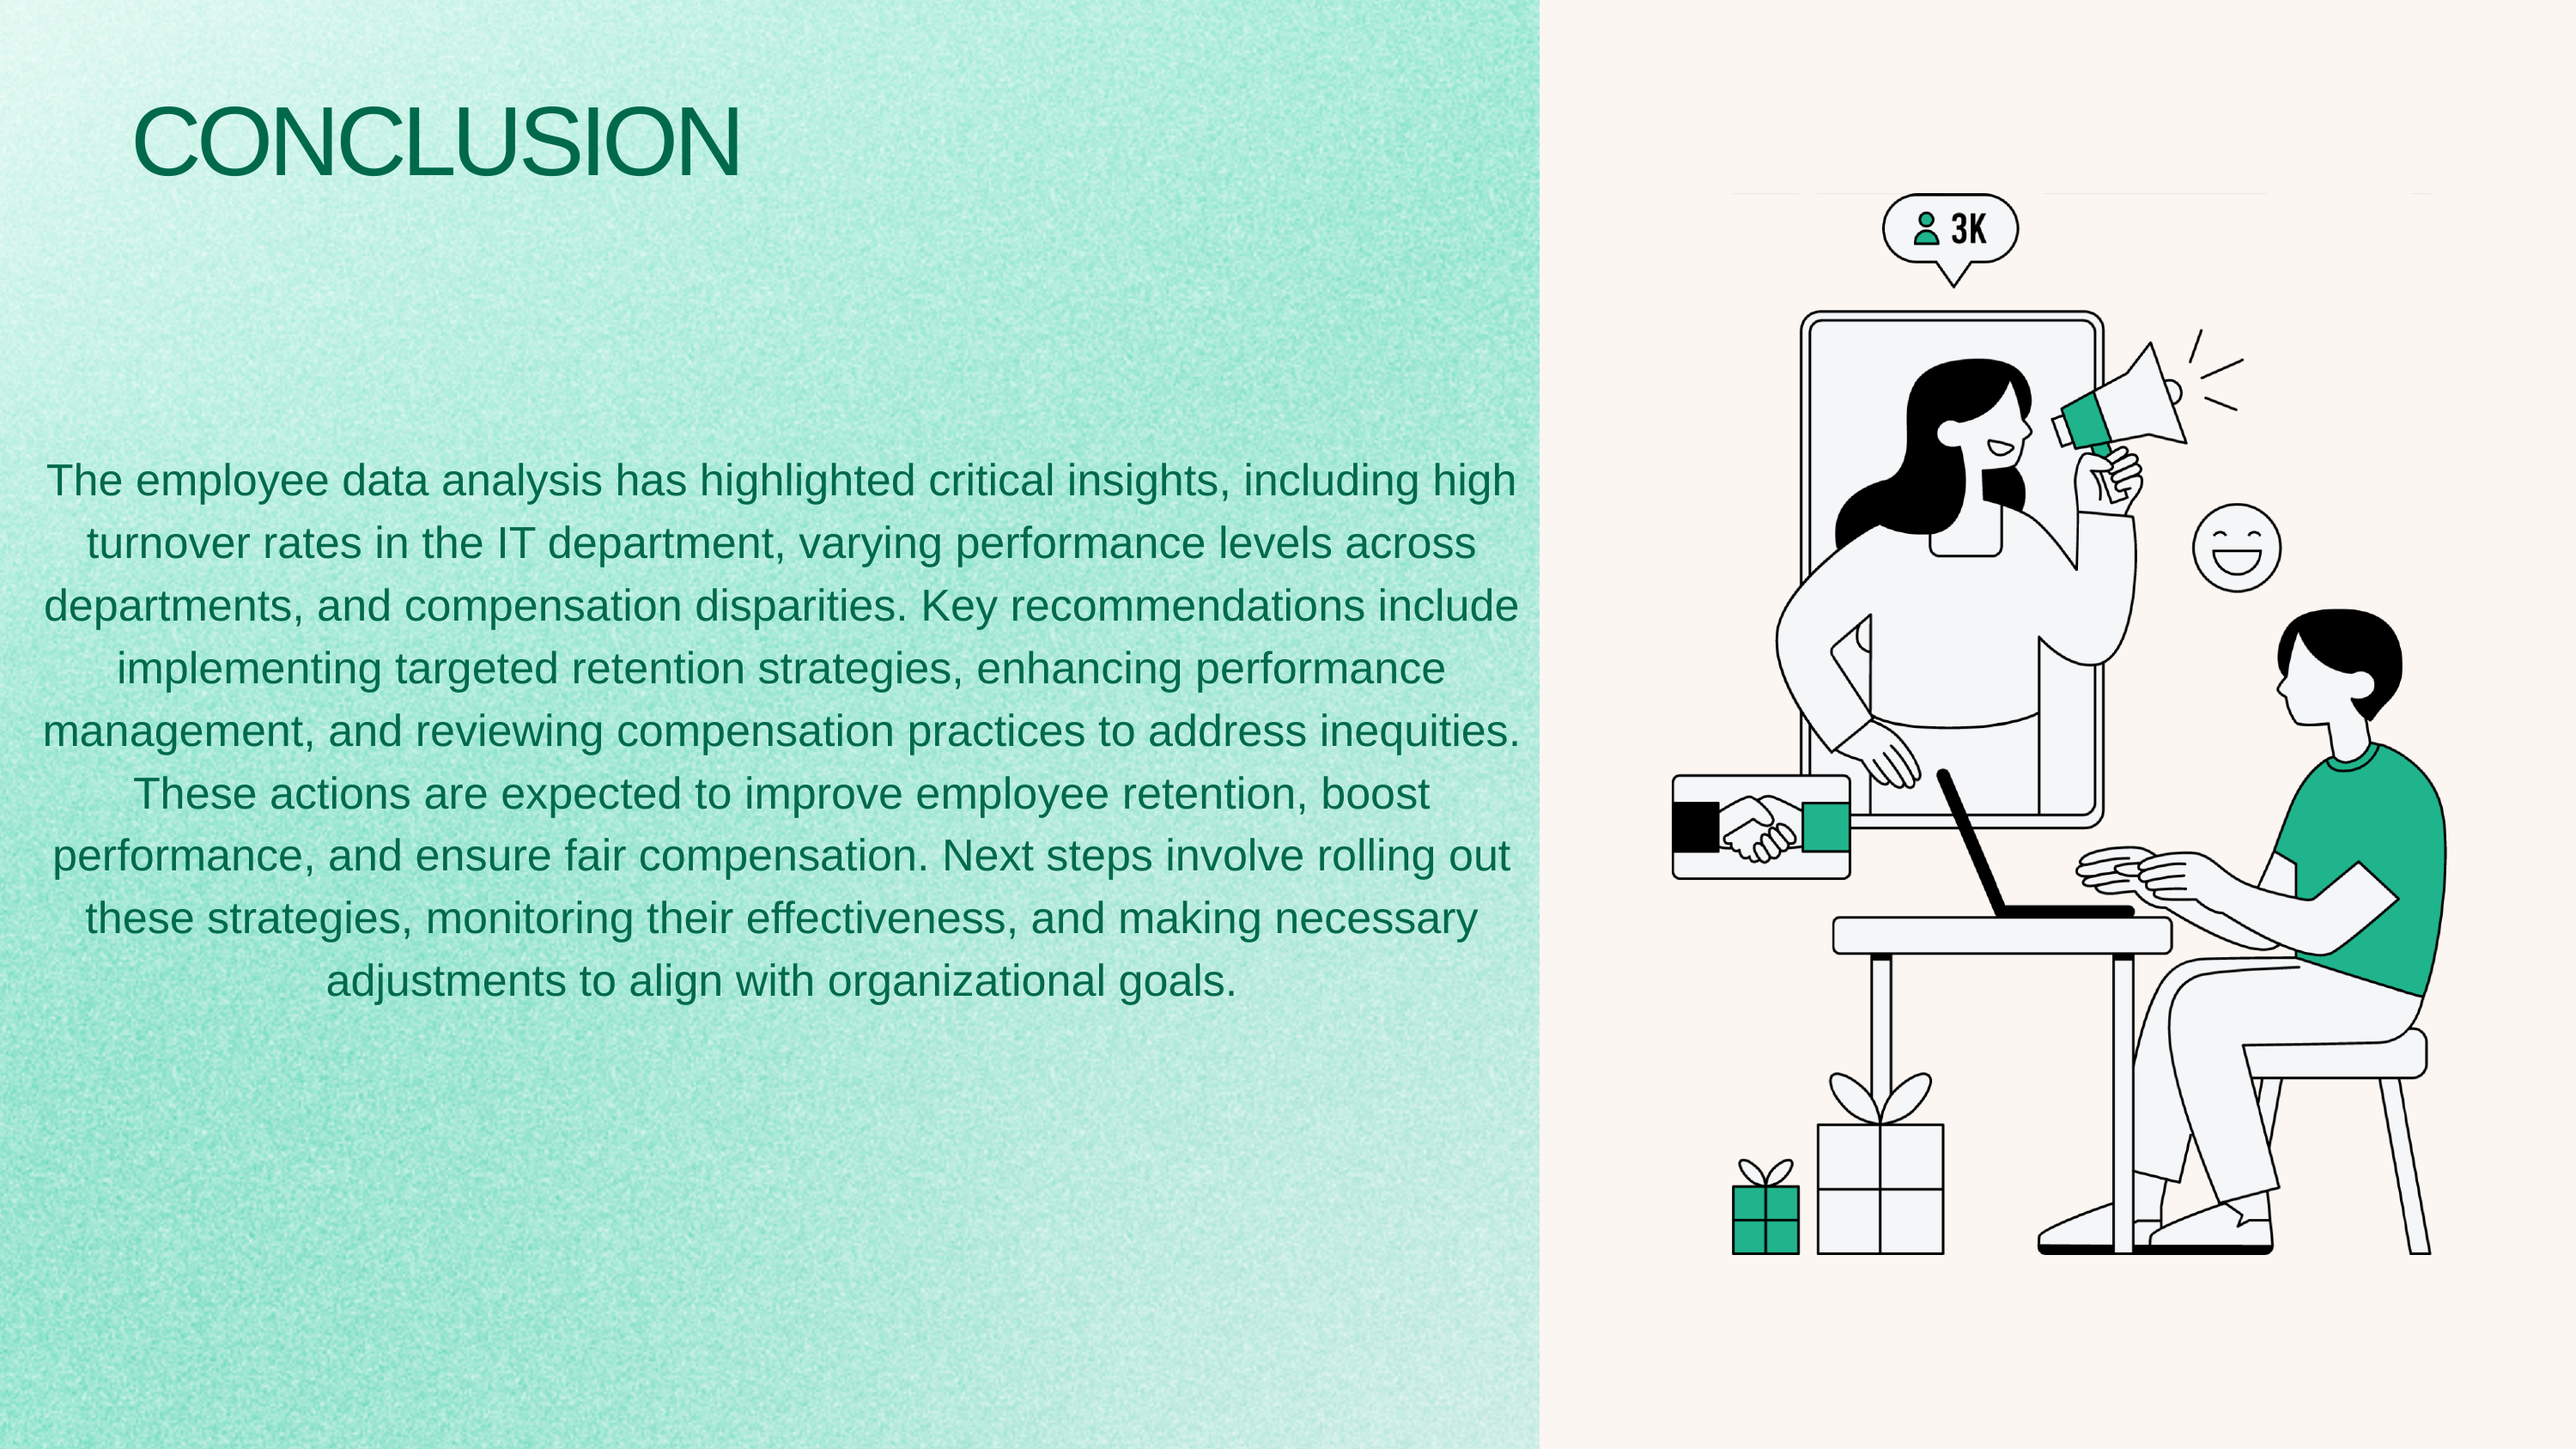

CONCLUSION

The employee data analysis has highlighted critical insights, including high turnover rates in the IT department, varying performance levels across departments, and compensation disparities. Key recommendations include implementing targeted retention strategies, enhancing performance management, and reviewing compensation practices to address inequities. These actions are expected to improve employee retention, boost performance, and ensure fair compensation. Next steps involve rolling out these strategies, monitoring their effectiveness, and making necessary adjustments to align with organizational goals.